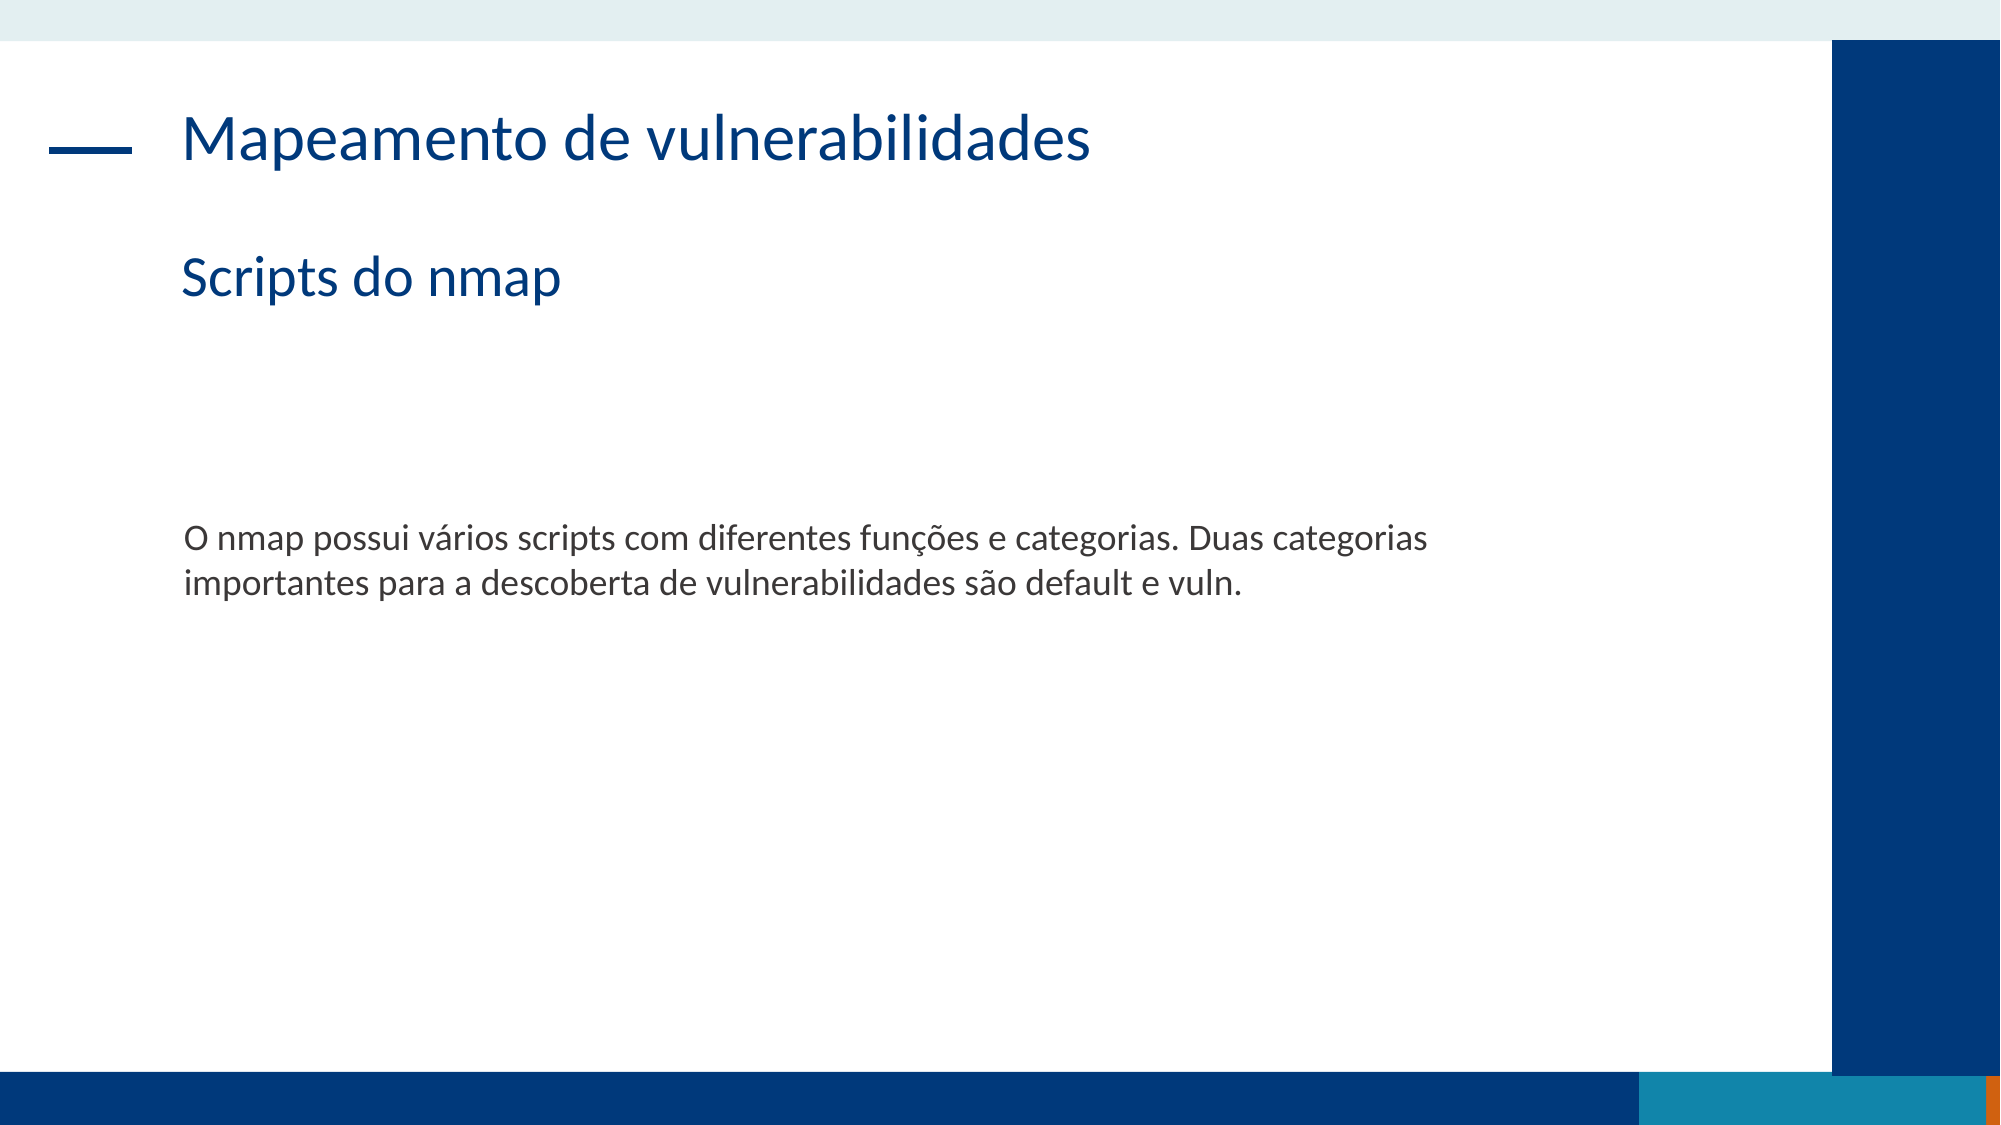

Mapeamento de vulnerabilidades

Scripts do nmap

O nmap possui vários scripts com diferentes funções e categorias. Duas categorias importantes para a descoberta de vulnerabilidades são default e vuln.